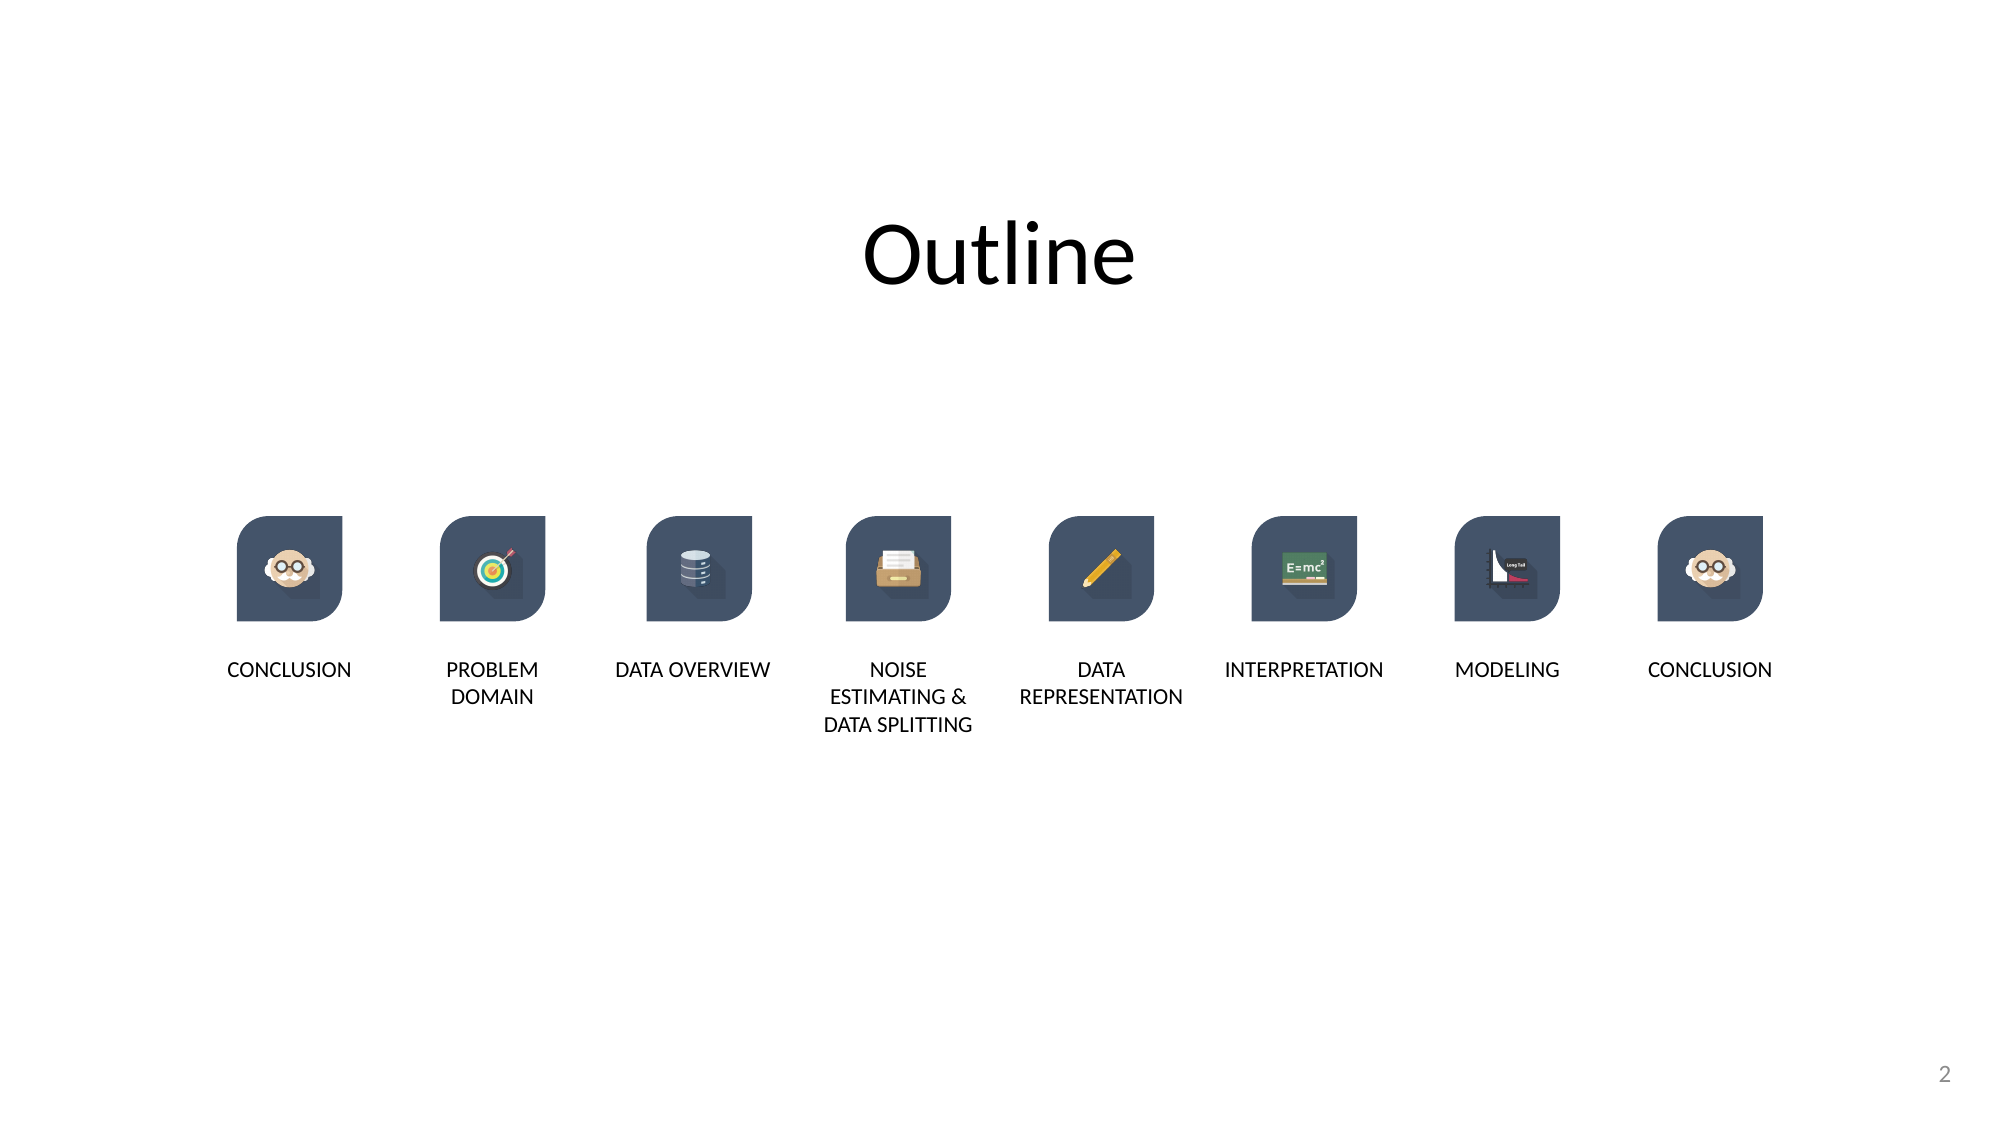

# Outline
Conclusion
Problem
Domain
Data Overview
Noise estimating & Data splitting
Data representation
Interpretation
Modeling
Conclusion
2